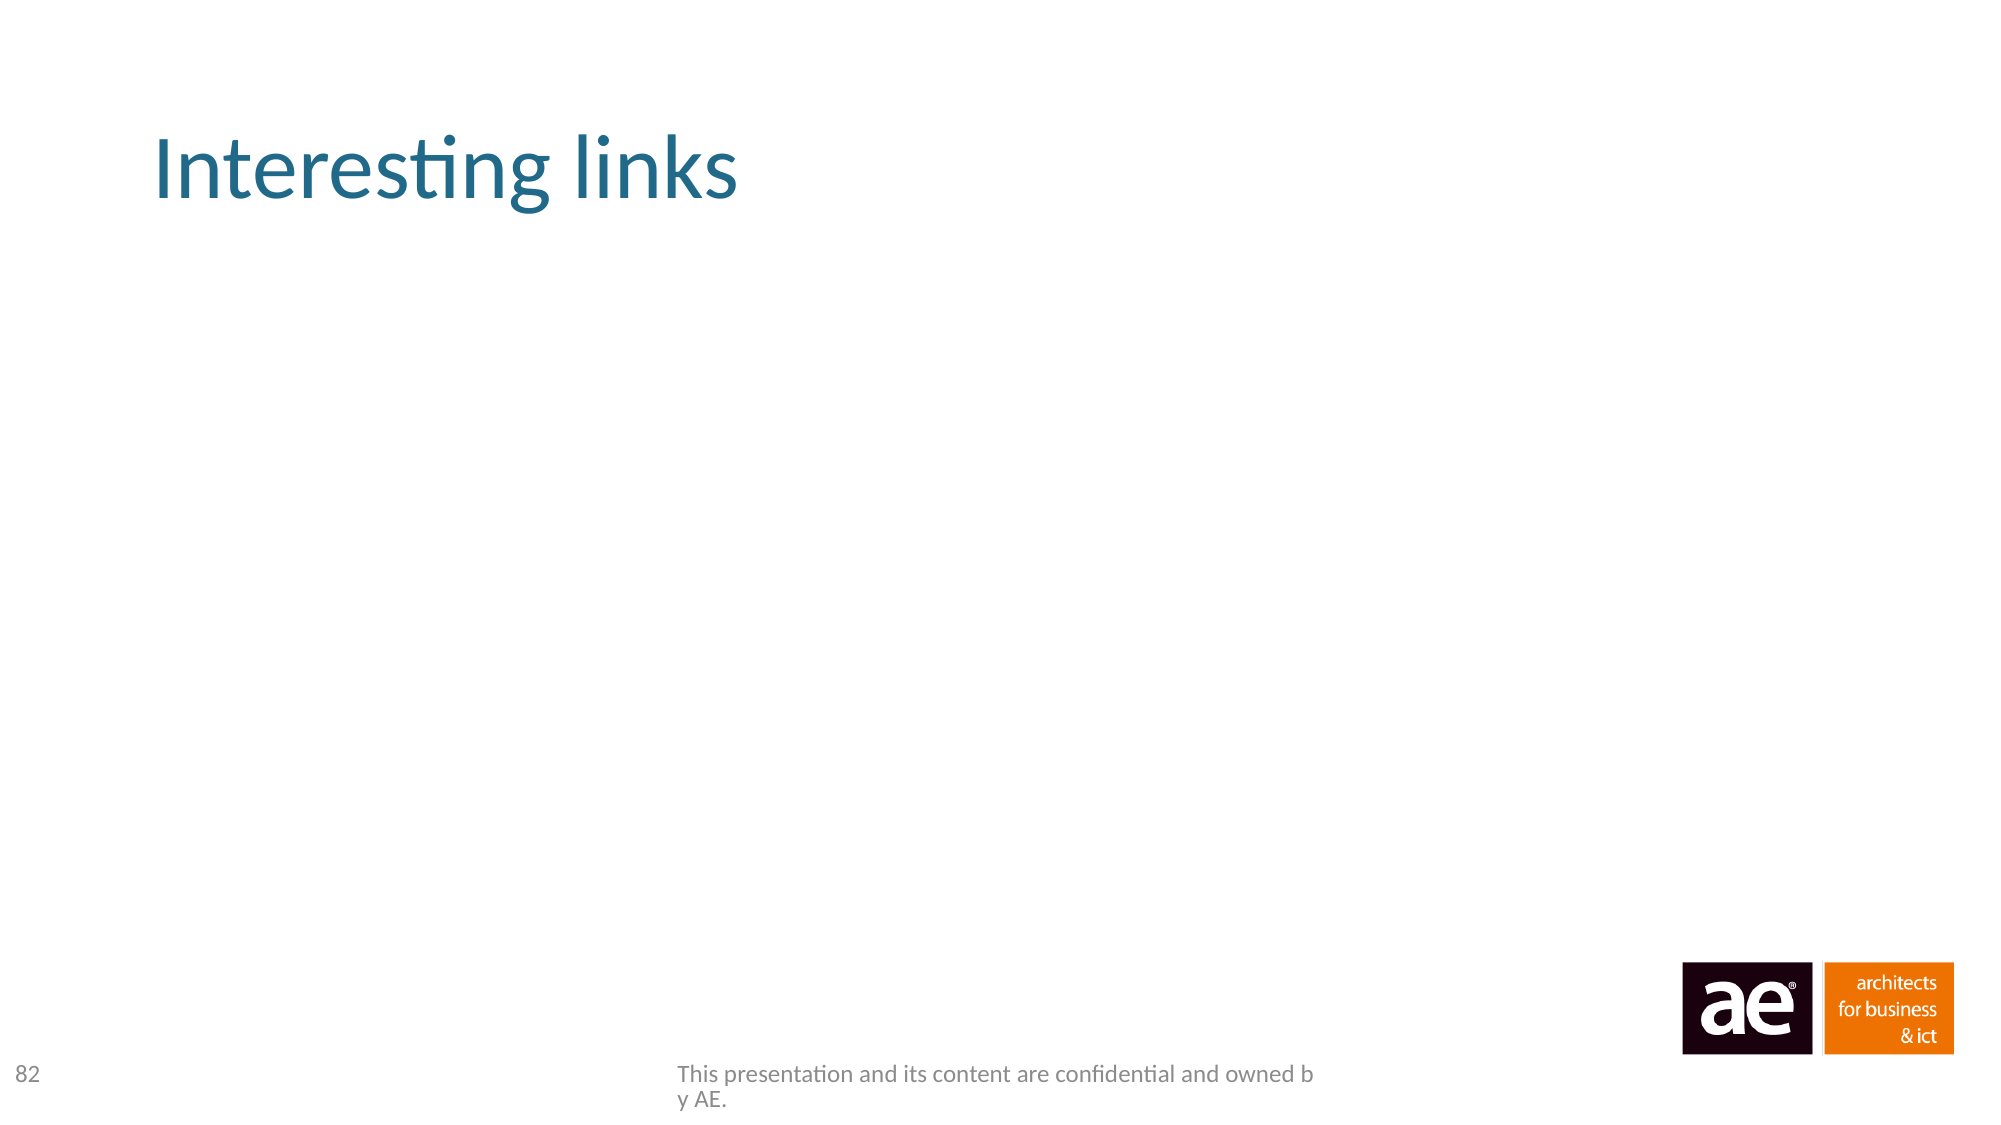

# Interesting links

82
This presentation and its content are confidential and owned by AE.